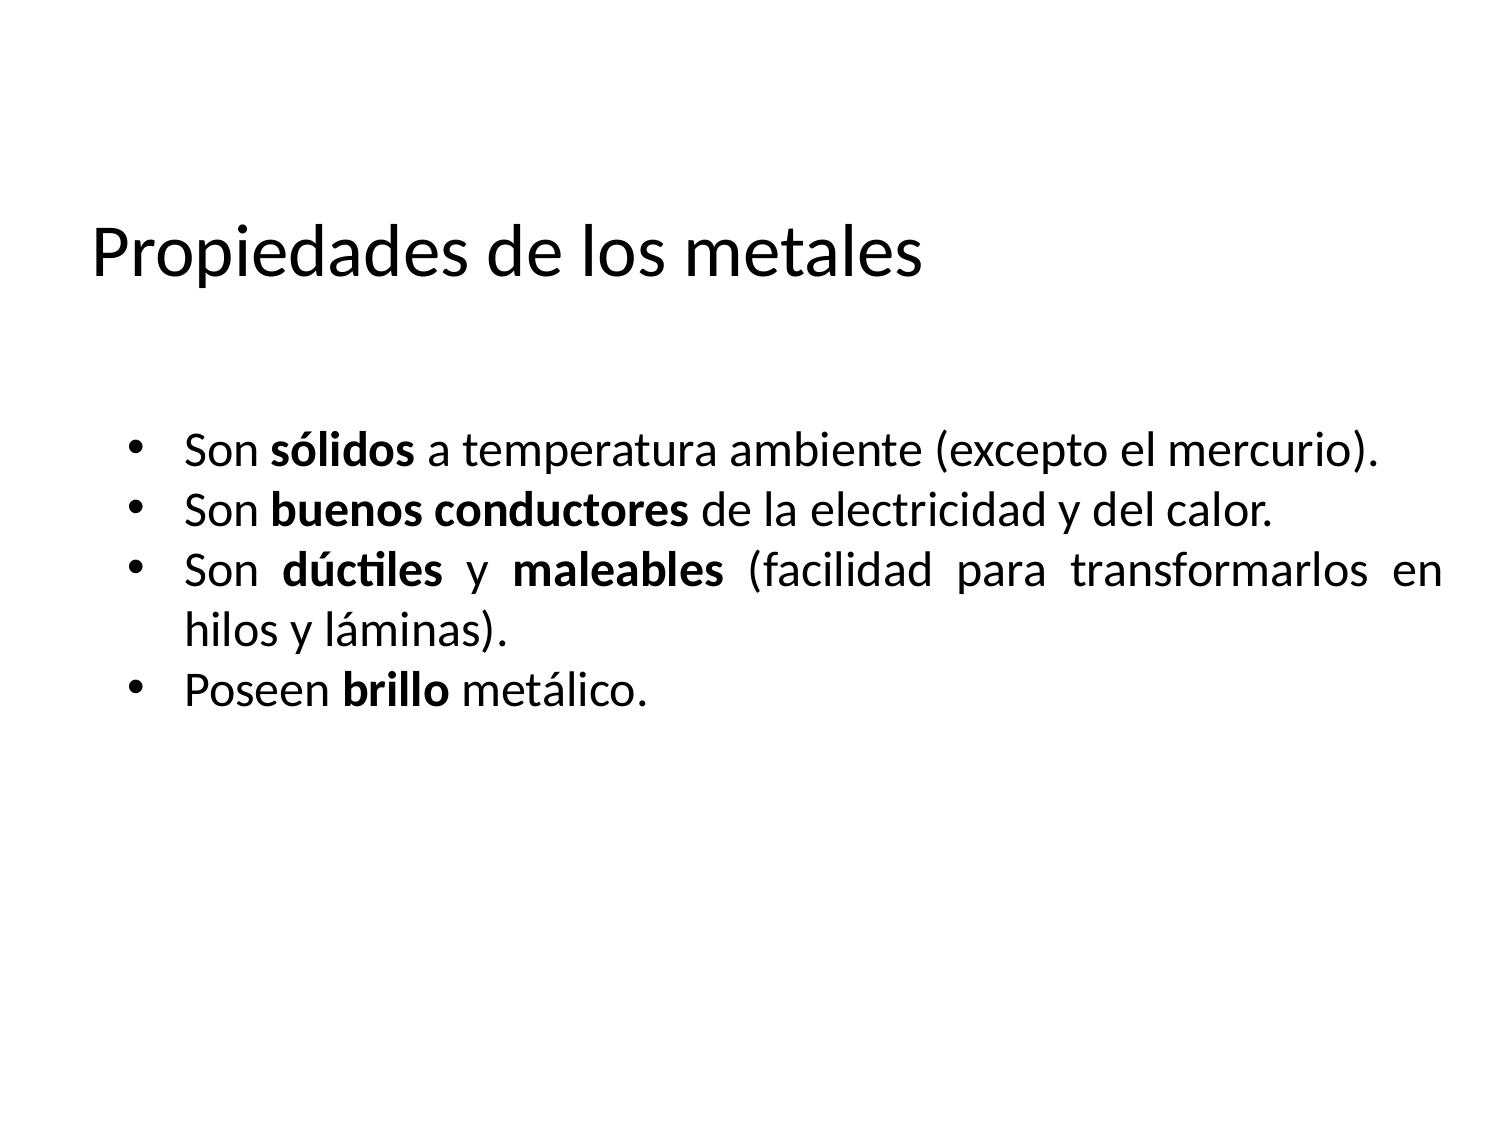

Propiedades de los metales
Son sólidos a temperatura ambiente (excepto el mercurio).
Son buenos conductores de la electricidad y del calor.
Son dúctiles y maleables (facilidad para transformarlos en hilos y láminas).
Poseen brillo metálico.